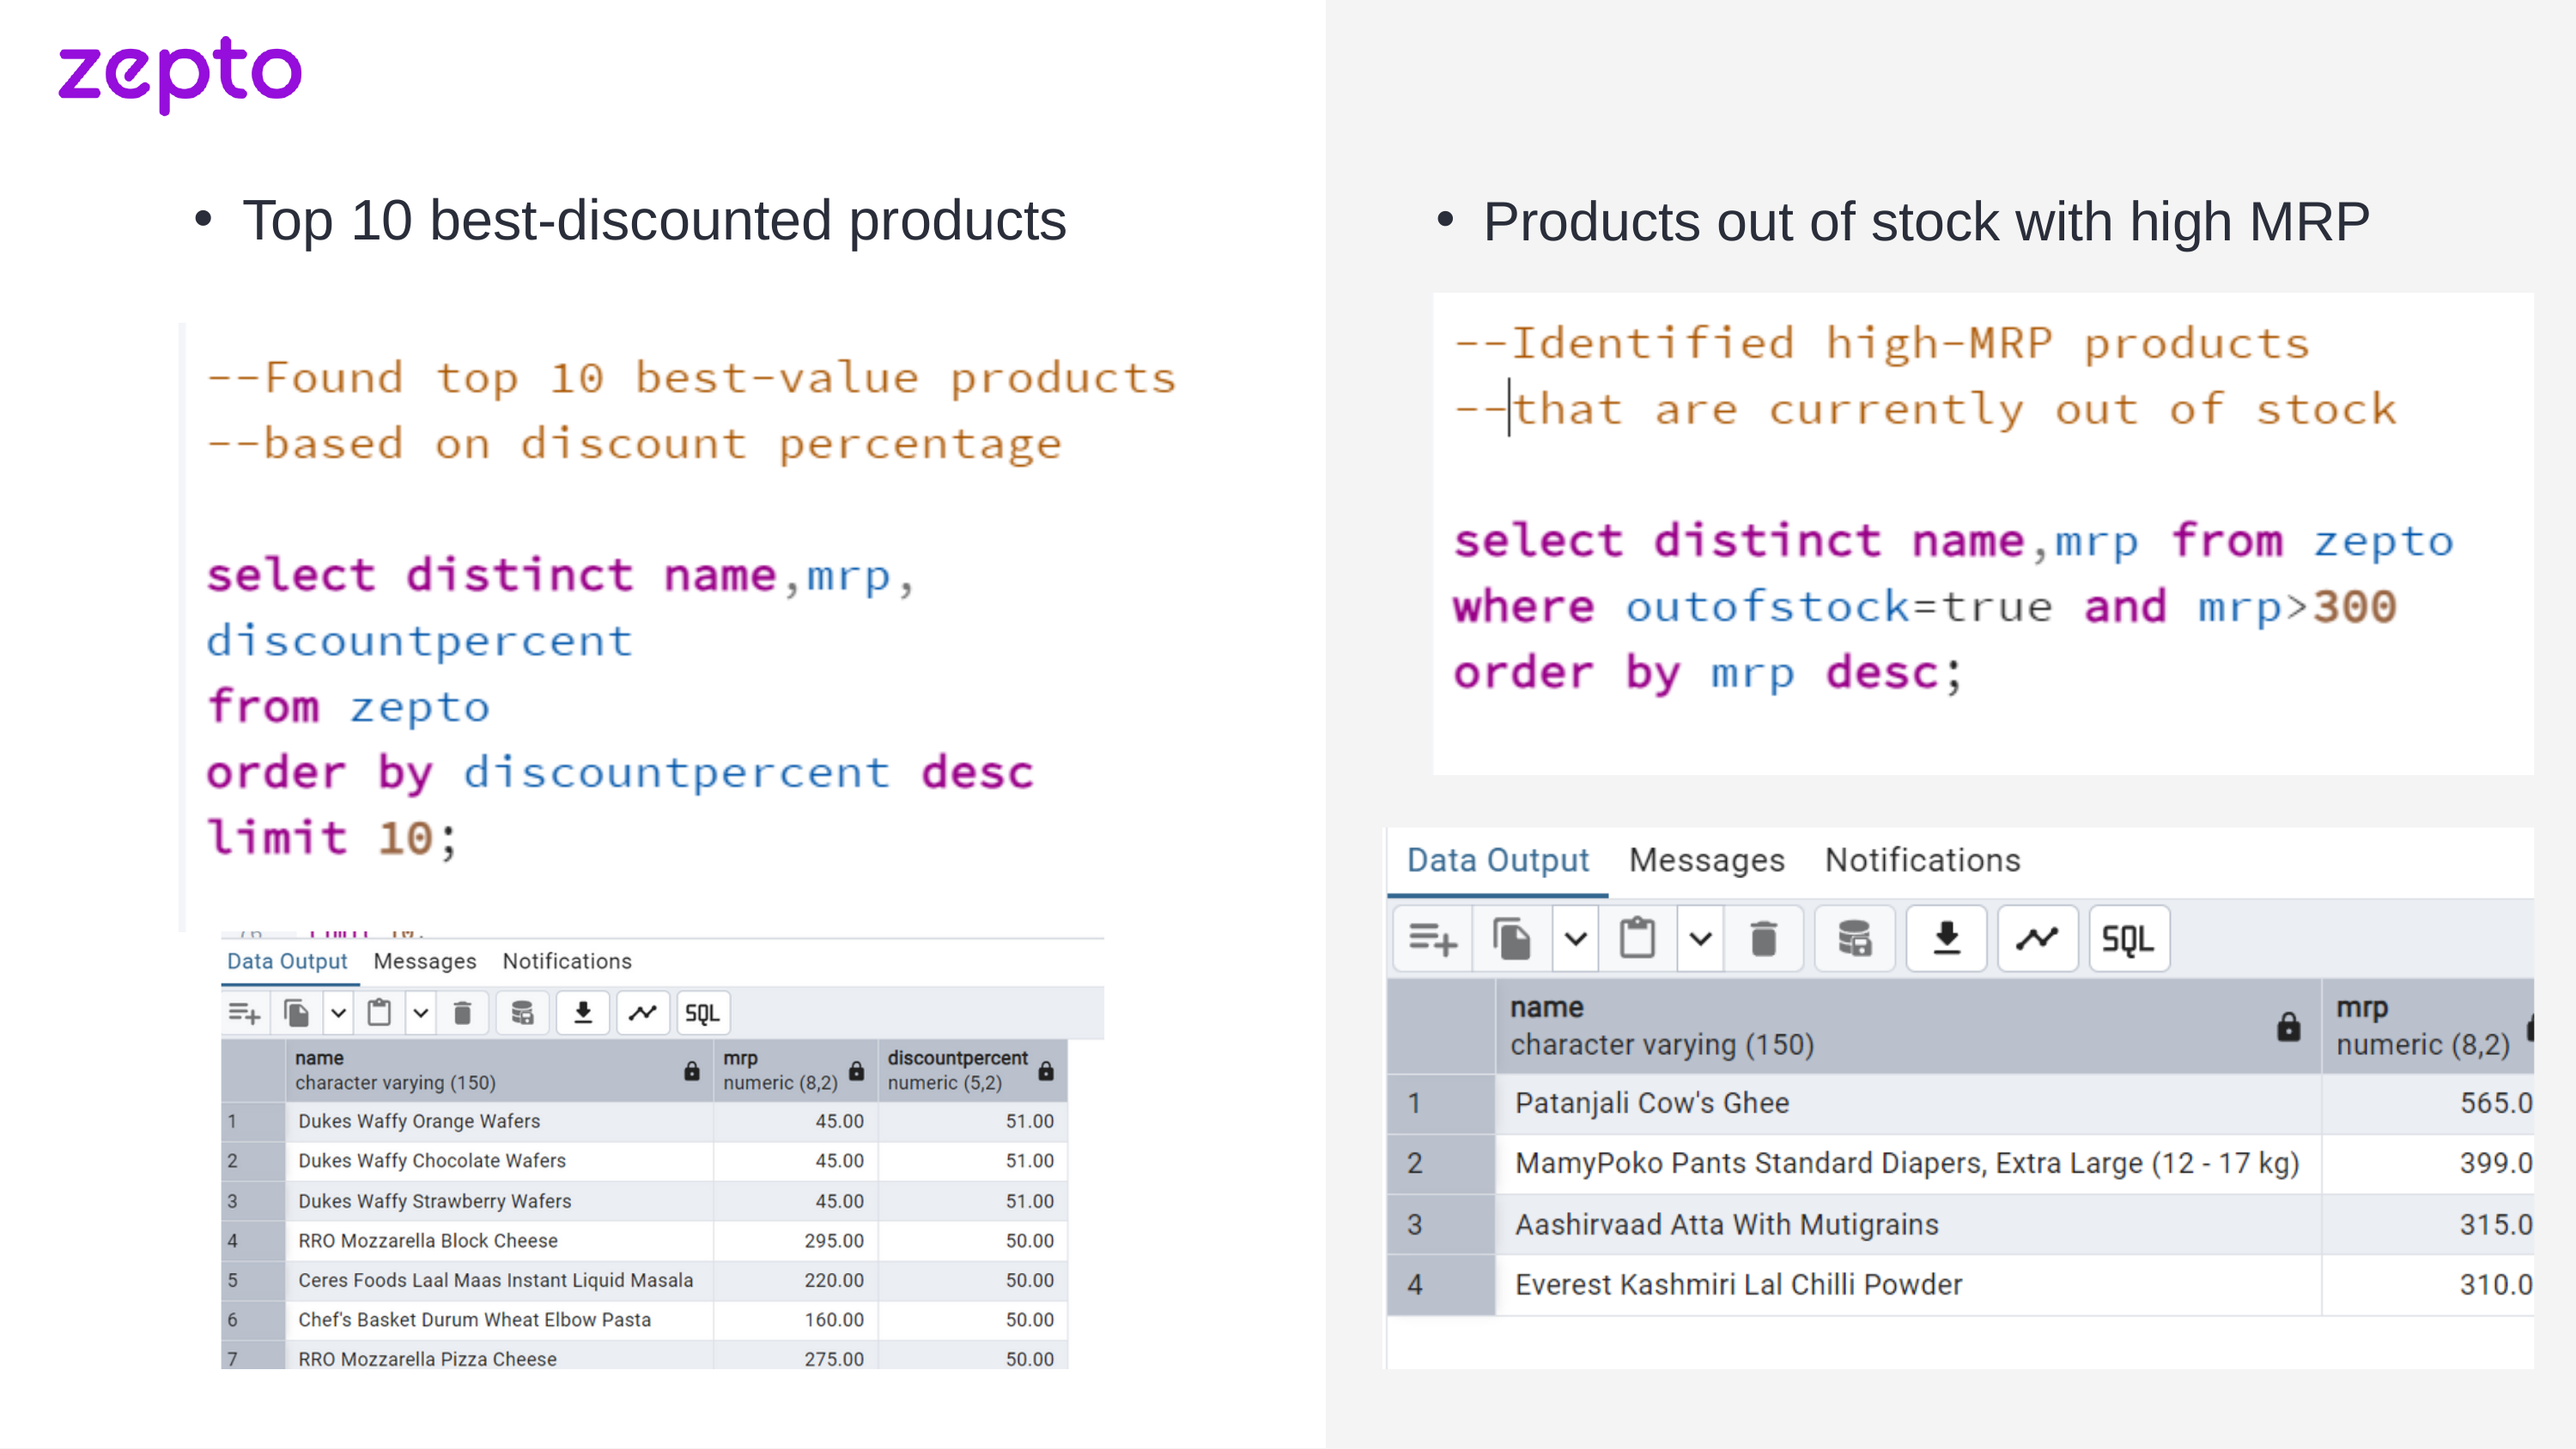

Top 10 best-discounted products

Products out of stock with high MRP